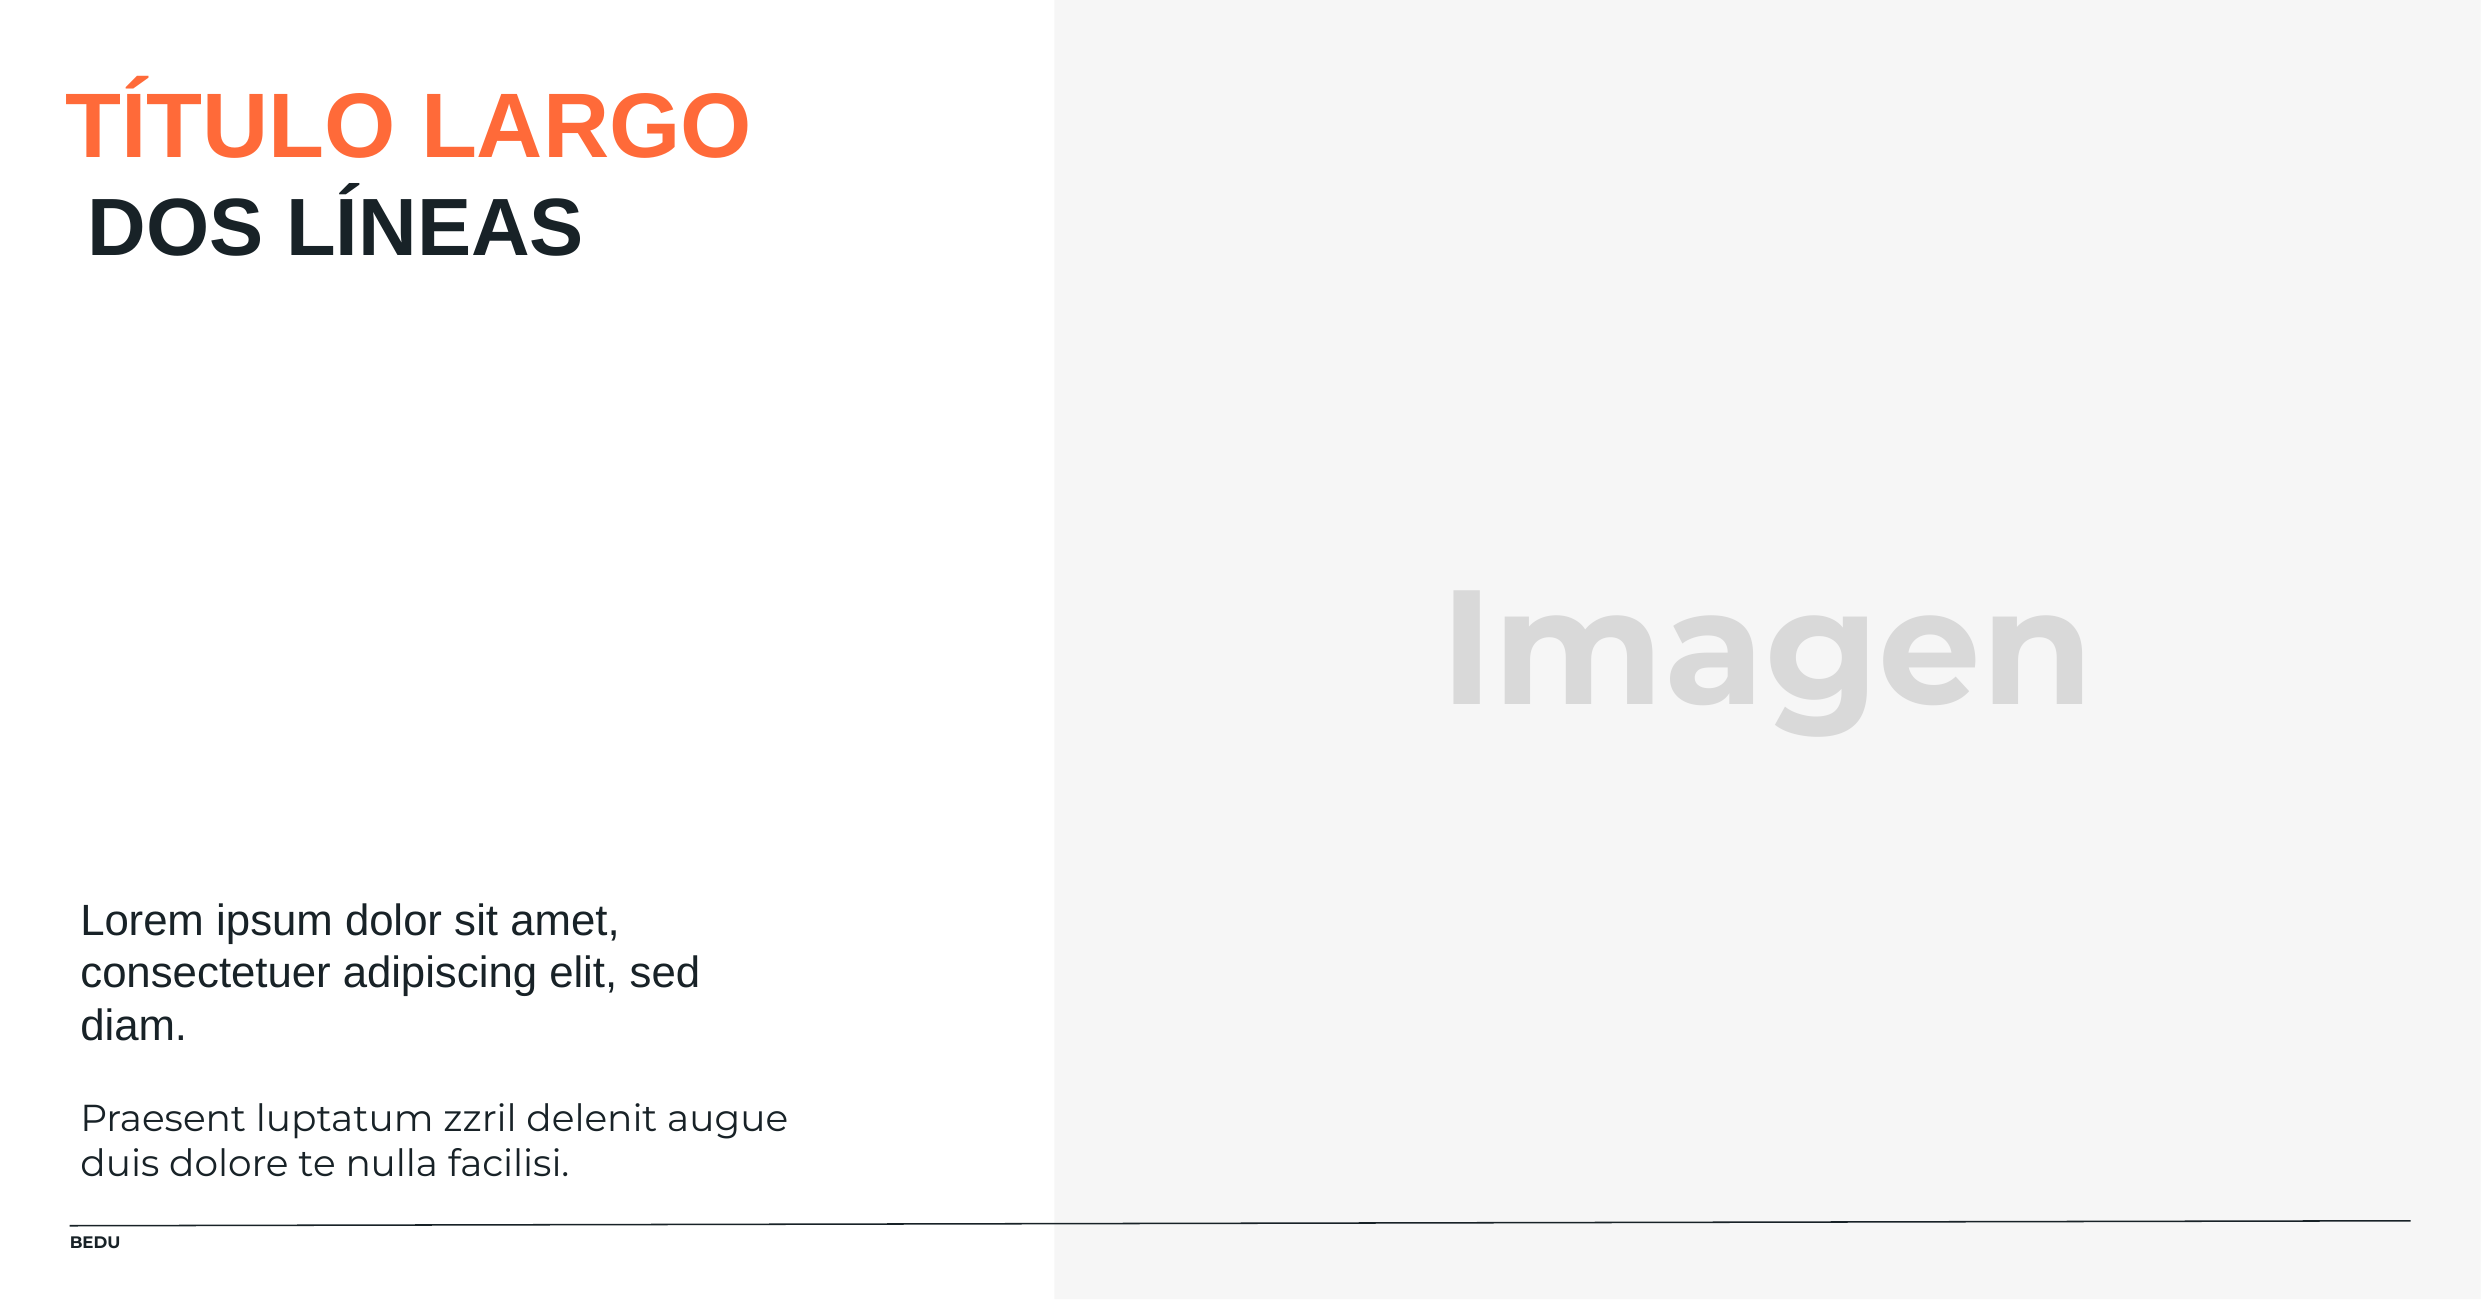

TÍTULO LARGO
 DOS LÍNEAS
Imagen
Lorem ipsum dolor sit amet, consectetuer adipiscing elit, sed diam.

Praesent luptatum zzril delenit augue duis dolore te nulla facilisi.

BEDU